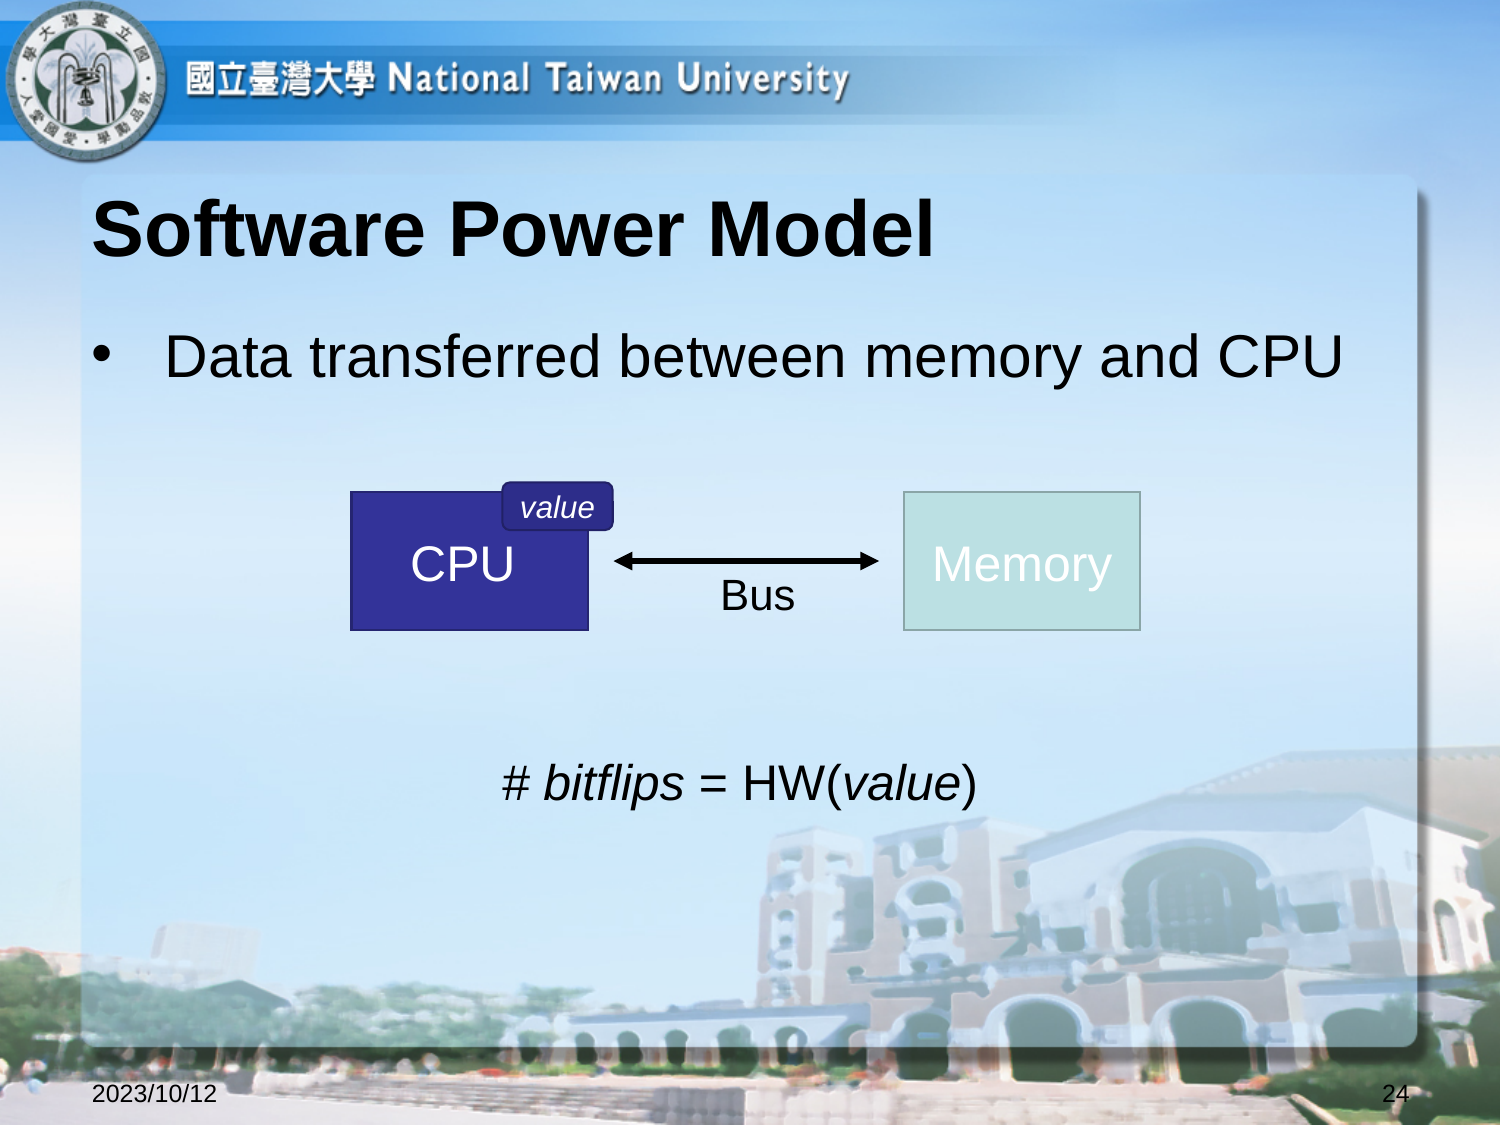

# Software Power Model
 Data transferred between memory and CPU

value
CPU
Memory
Bus
# bitflips = HW(value)
2023/10/12
24